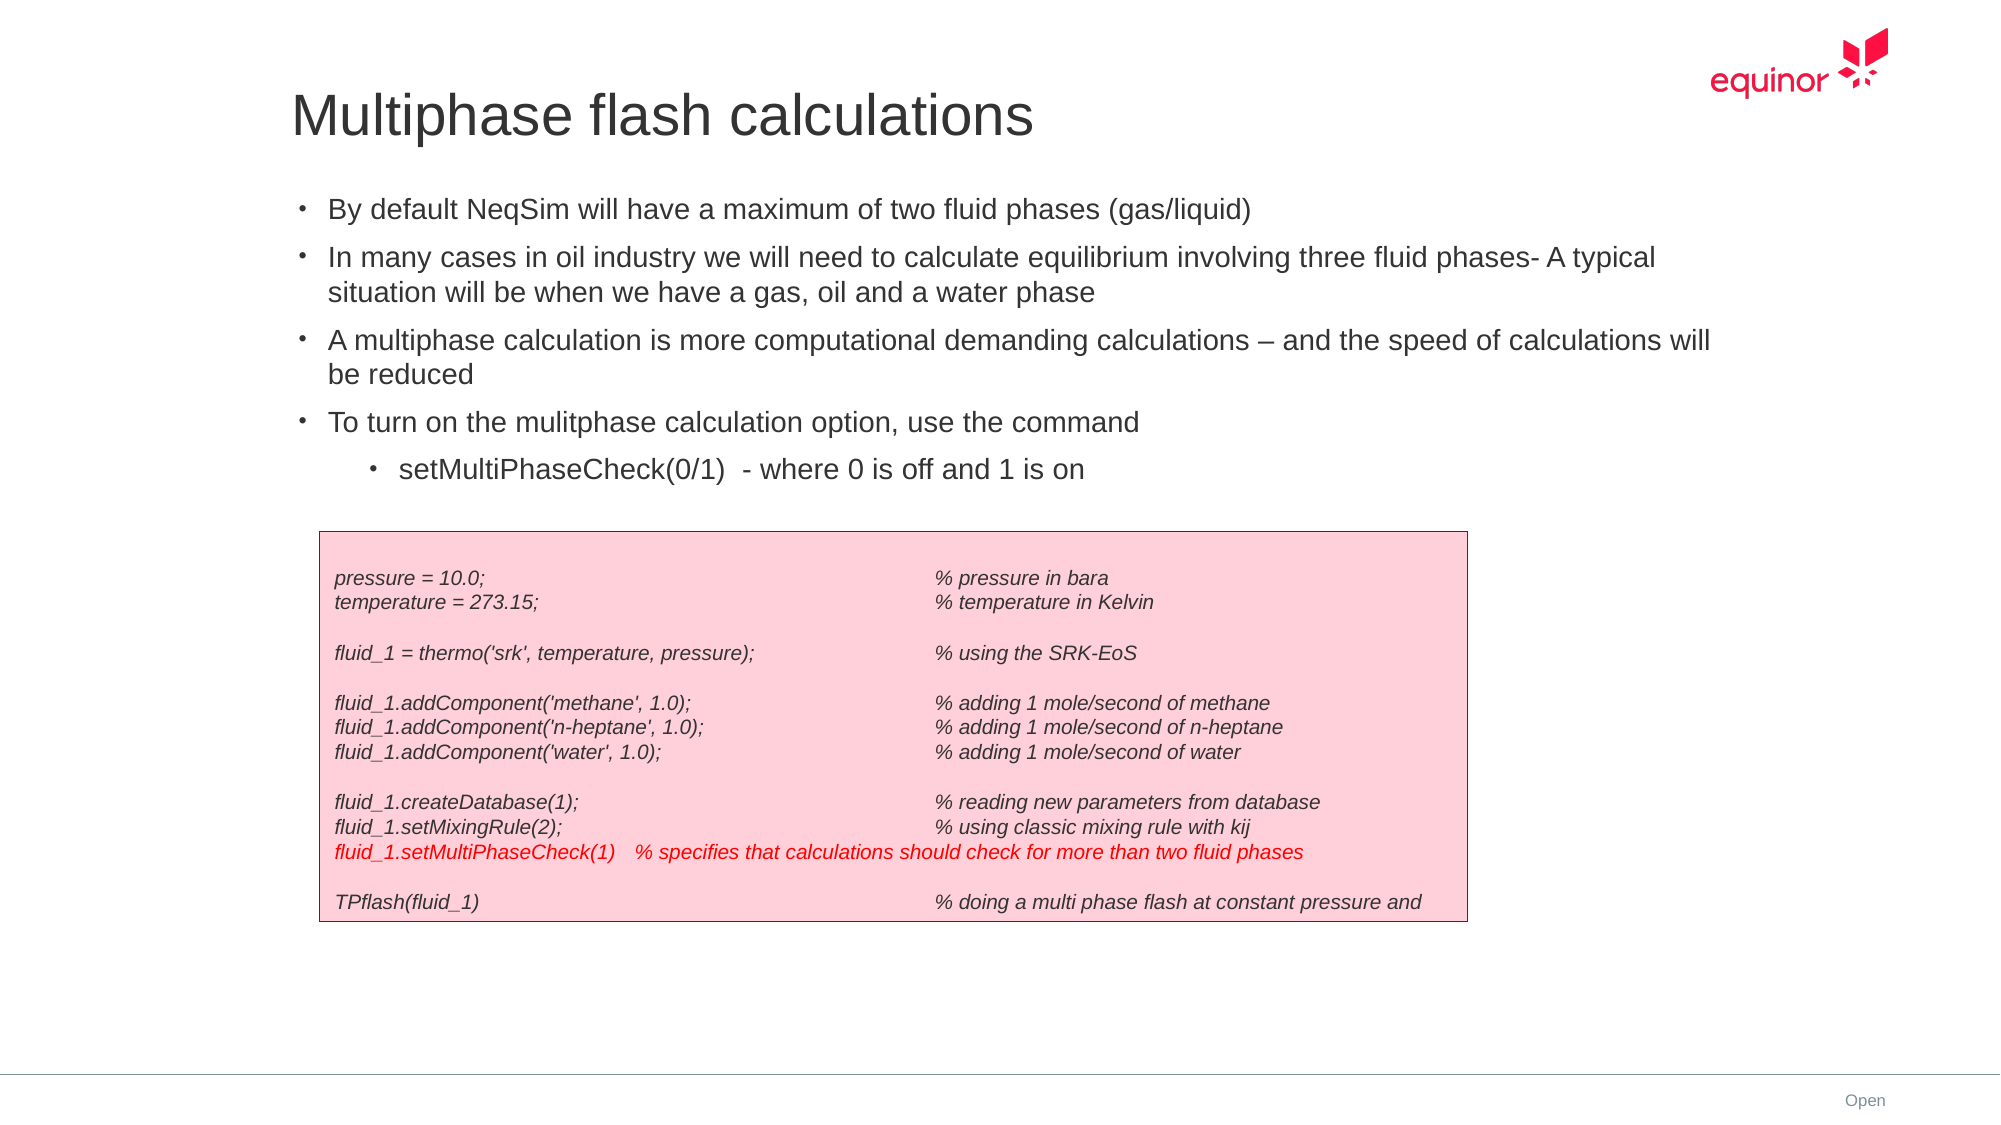

# Multiphase flash calculations
By default NeqSim will have a maximum of two fluid phases (gas/liquid)
In many cases in oil industry we will need to calculate equilibrium involving three fluid phases- A typical situation will be when we have a gas, oil and a water phase
A multiphase calculation is more computational demanding calculations – and the speed of calculations will be reduced
To turn on the mulitphase calculation option, use the command
setMultiPhaseCheck(0/1)  - where 0 is off and 1 is on

pressure = 10.0;            			% pressure in bara
temperature = 273.15;           			% temperature in Kelvin

fluid_1 = thermo('srk', temperature, pressure); 		% using the SRK-EoS

fluid_1.addComponent('methane', 1.0);       		% adding 1 mole/second of methane
fluid_1.addComponent('n-heptane', 1.0); 		% adding 1 mole/second of n-heptane
fluid_1.addComponent('water', 1.0);     	 	% adding 1 mole/second of water

fluid_1.createDatabase(1);          		% reading new parameters from database
fluid_1.setMixingRule(2);           			% using classic mixing rule with kij
fluid_1.setMultiPhaseCheck(1)	% specifies that calculations should check for more than two fluid phases

TPflash(fluid_1)				% doing a multi phase flash at constant pressure and